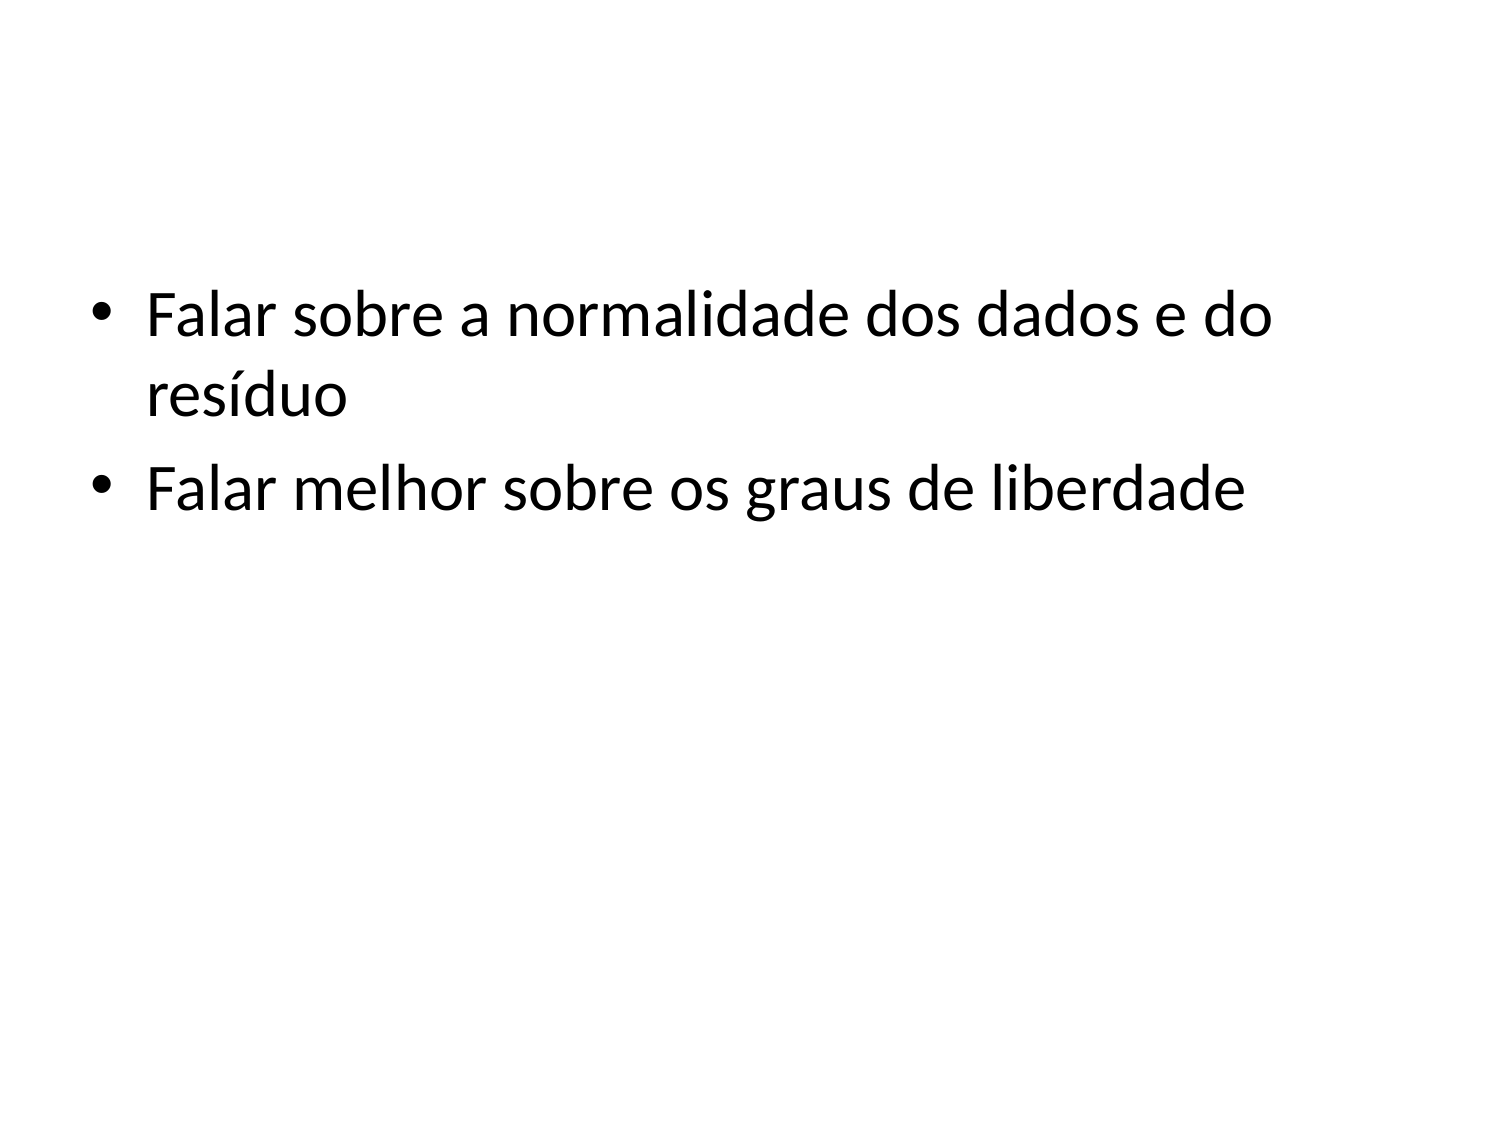

#
Falar sobre a normalidade dos dados e do resíduo
Falar melhor sobre os graus de liberdade